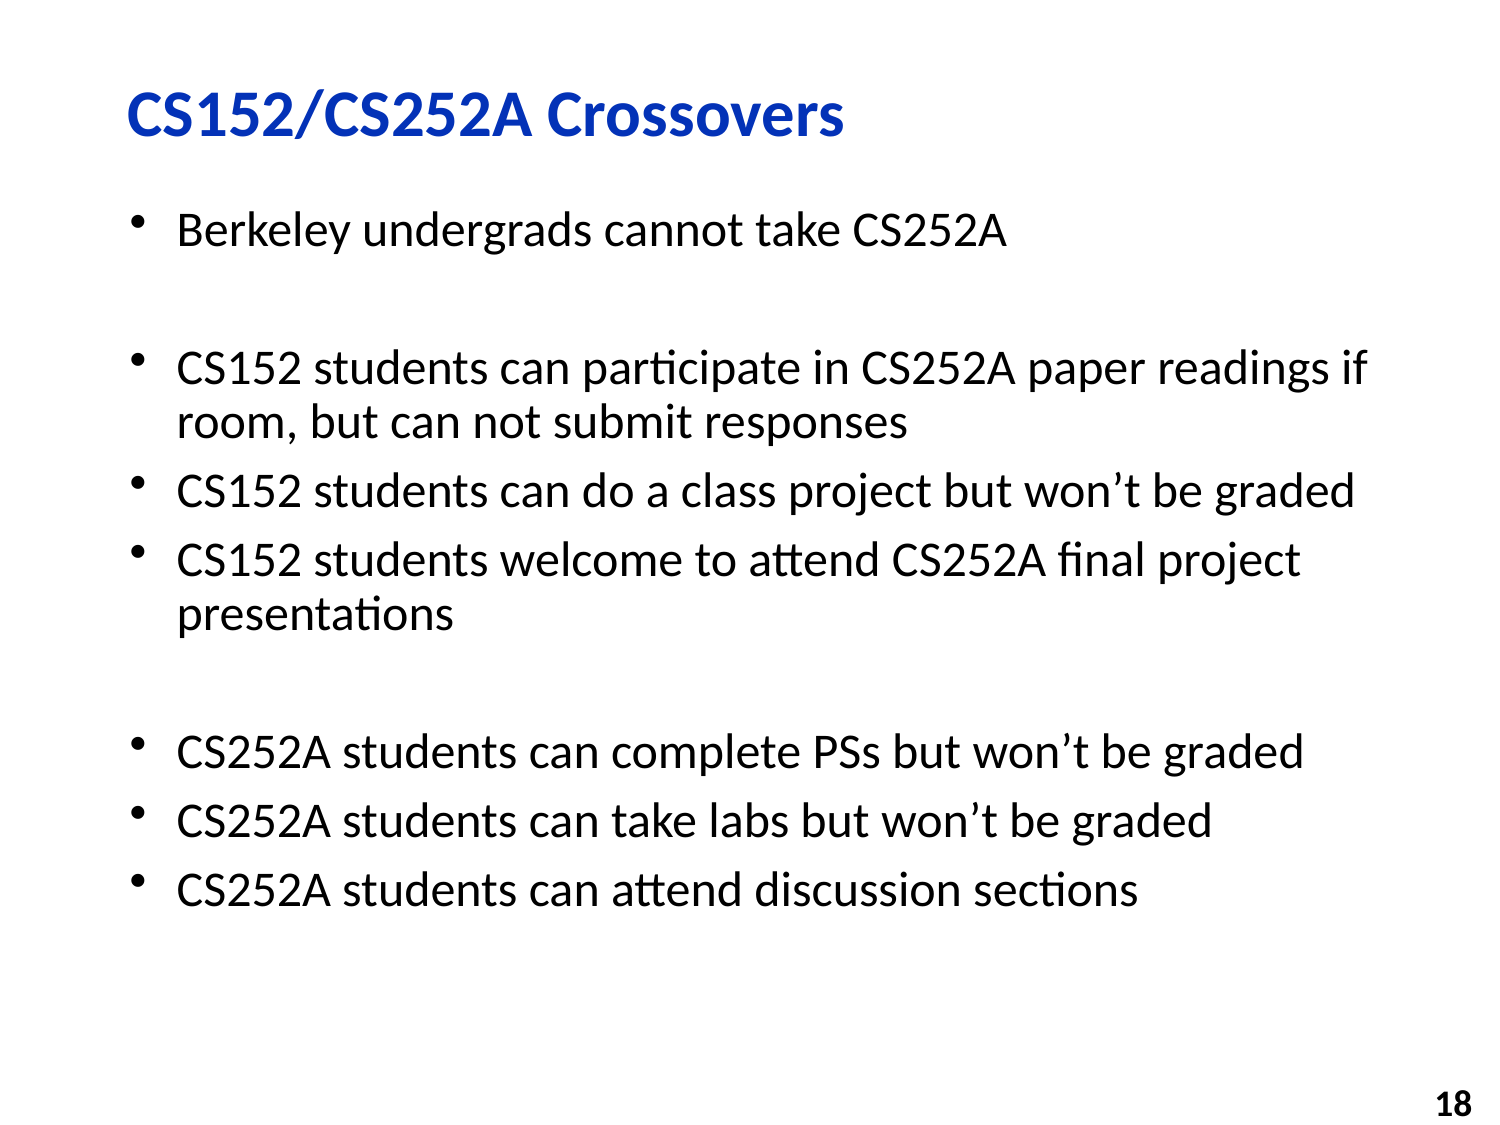

# CS152/CS252A Crossovers
Berkeley undergrads cannot take CS252A

CS152 students can participate in CS252A paper readings if room, but can not submit responses
CS152 students can do a class project but won’t be graded
CS152 students welcome to attend CS252A final project presentations

CS252A students can complete PSs but won’t be graded
CS252A students can take labs but won’t be graded
CS252A students can attend discussion sections
18